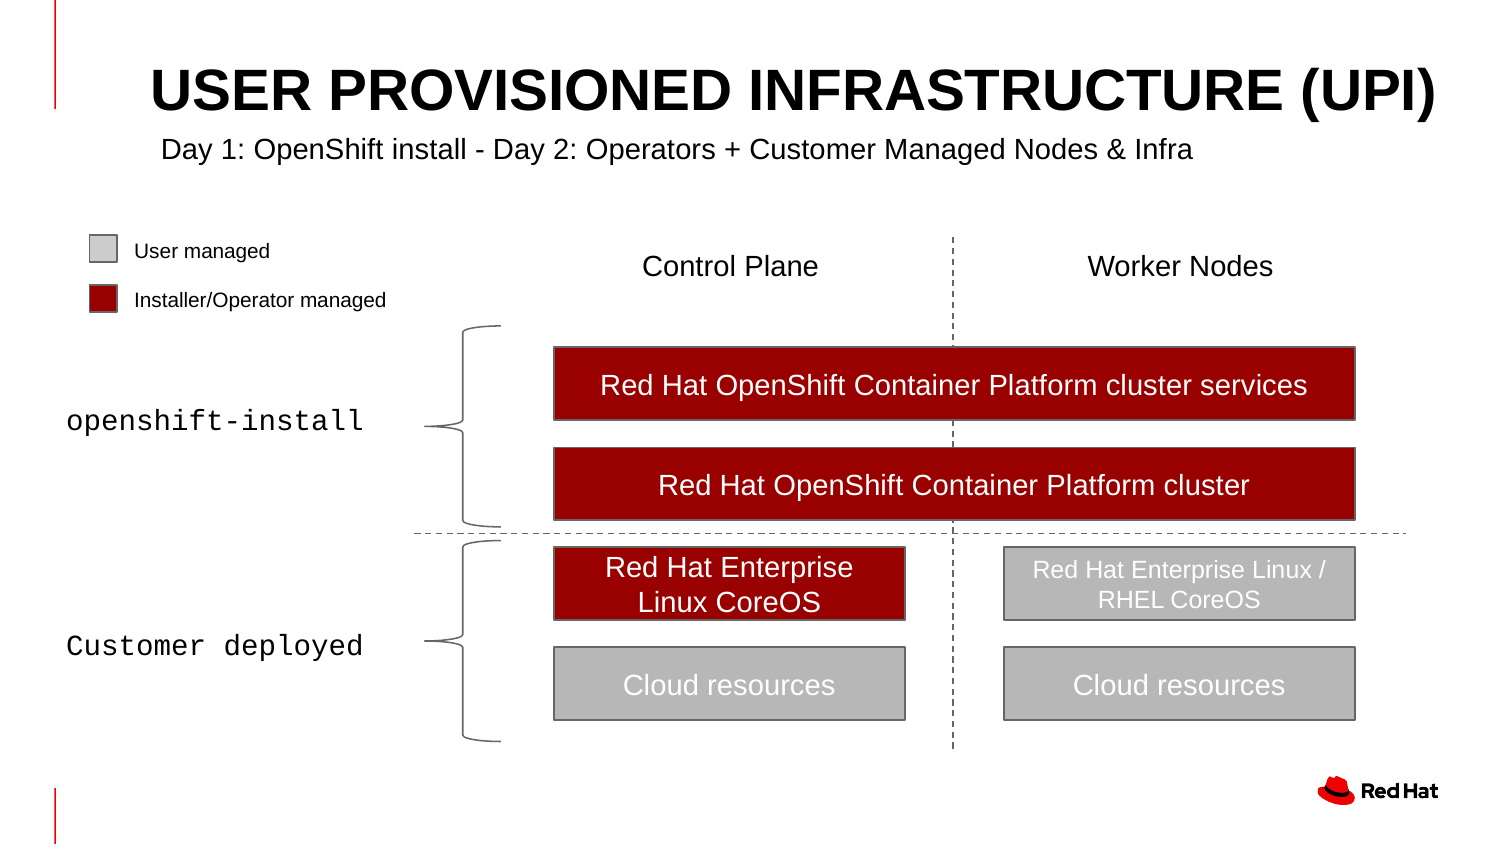

USER PROVISIONED INFRASTRUCTURE (UPI)
Day 1: OpenShift install - Day 2: Operators + Customer Managed Nodes & Infra

User managed
Control Plane
Worker Nodes

Installer/Operator managed

Red Hat OpenShift Container Platform cluster services
openshift-install
Red Hat OpenShift Container Platform cluster

Red Hat Enterprise Linux CoreOS
Red Hat Enterprise Linux /
RHEL CoreOS
Customer deployed
Cloud resources
Cloud resources